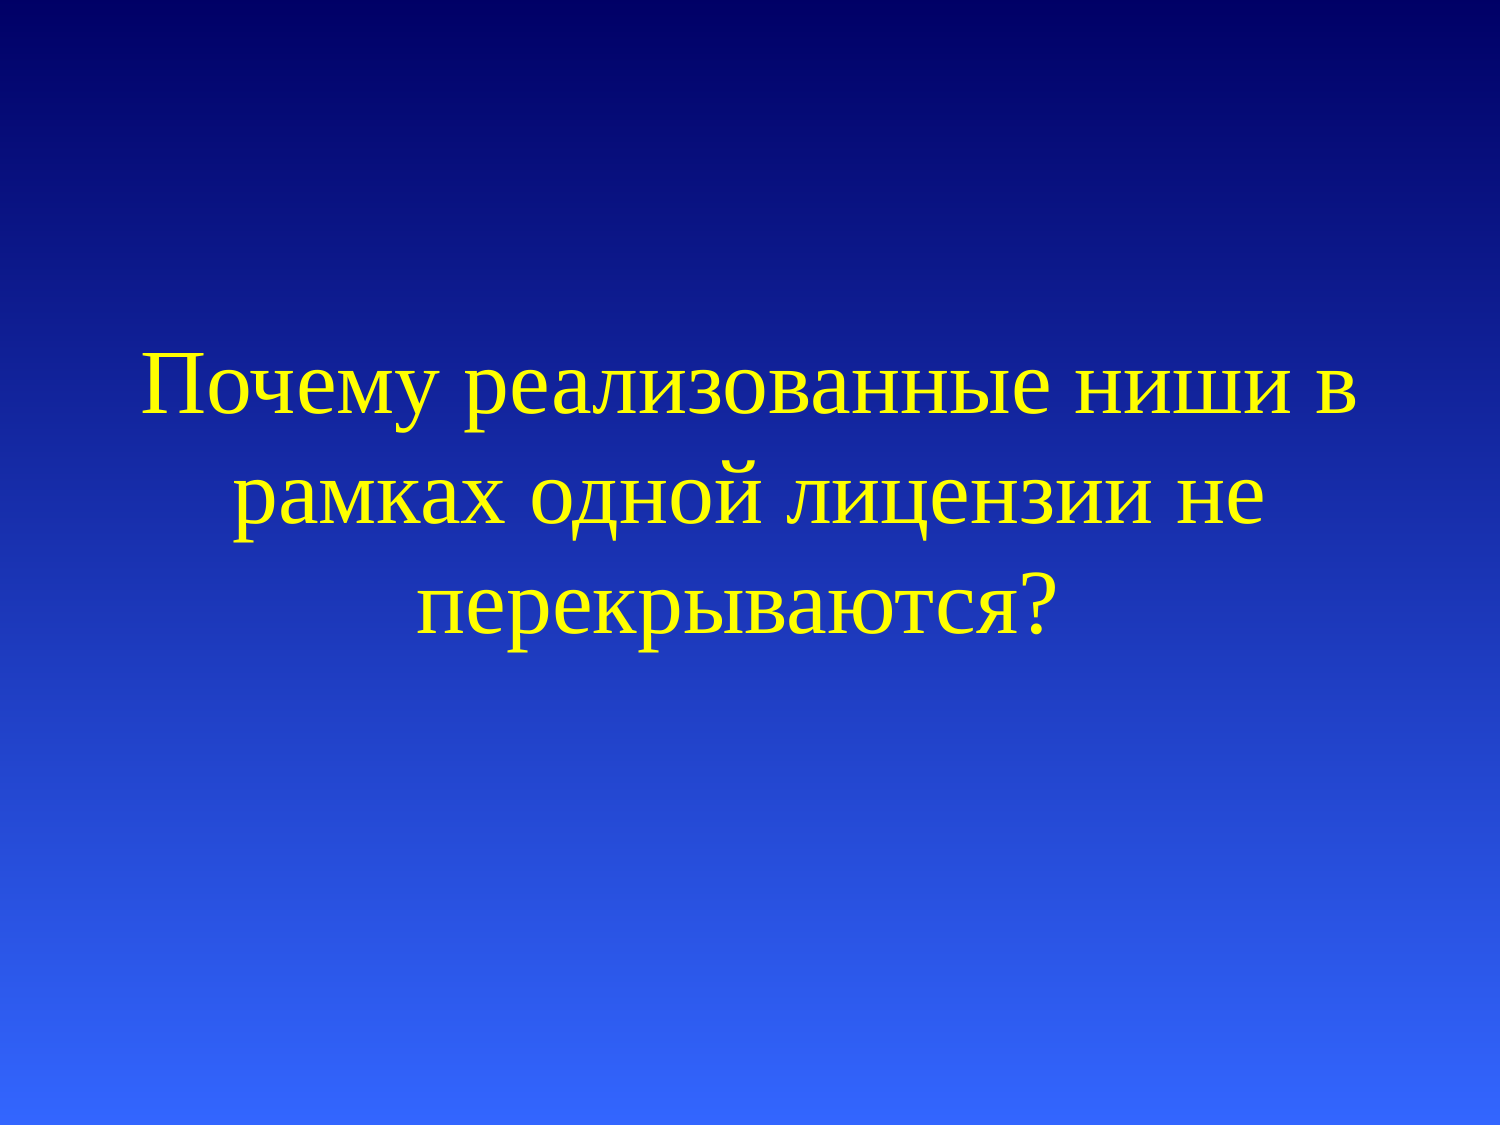

# Почему реализованные ниши в рамках одной лицензии не перекрываются?